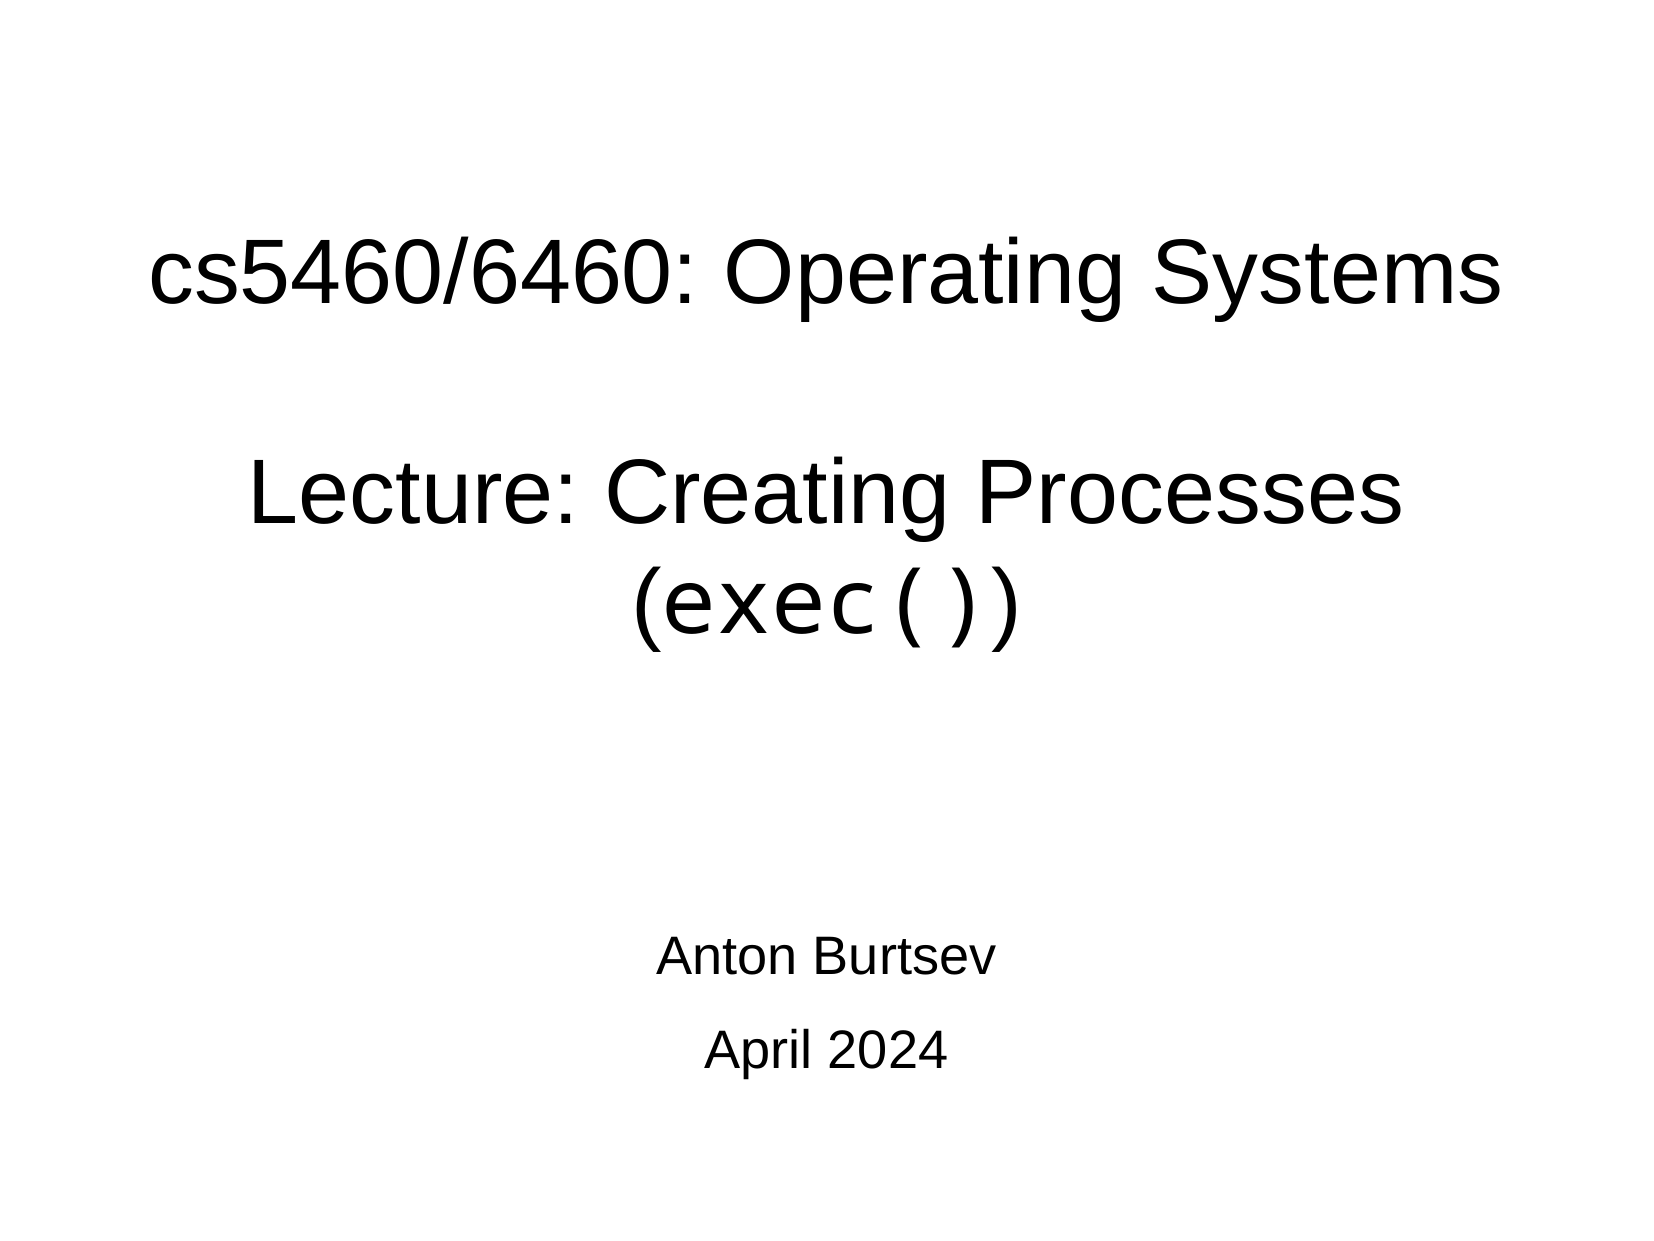

cs5460/6460: Operating Systems
Lecture: Creating Processes
(exec())

Anton Burtsev
April 2024